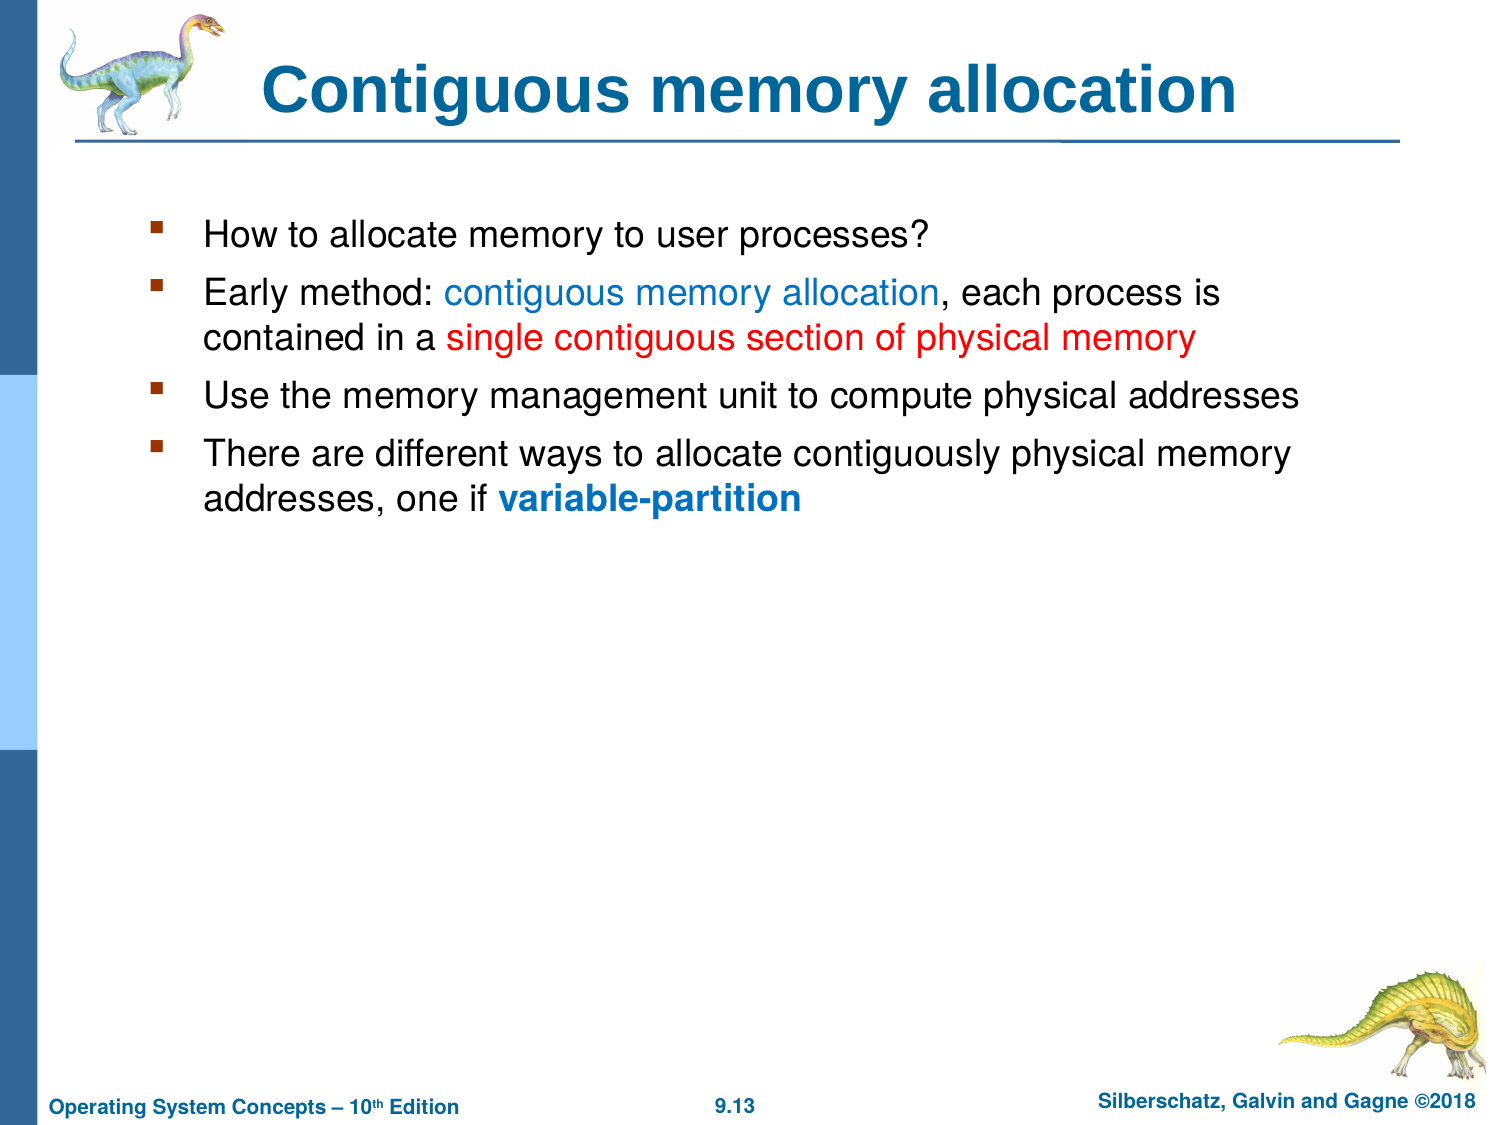

# Contiguous memory allocation
How to allocate memory to user processes?
Early method: contiguous memory allocation, each process is contained in a single contiguous section of physical memory
Use the memory management unit to compute physical addresses
There are different ways to allocate contiguously physical memory addresses, one if variable-partition